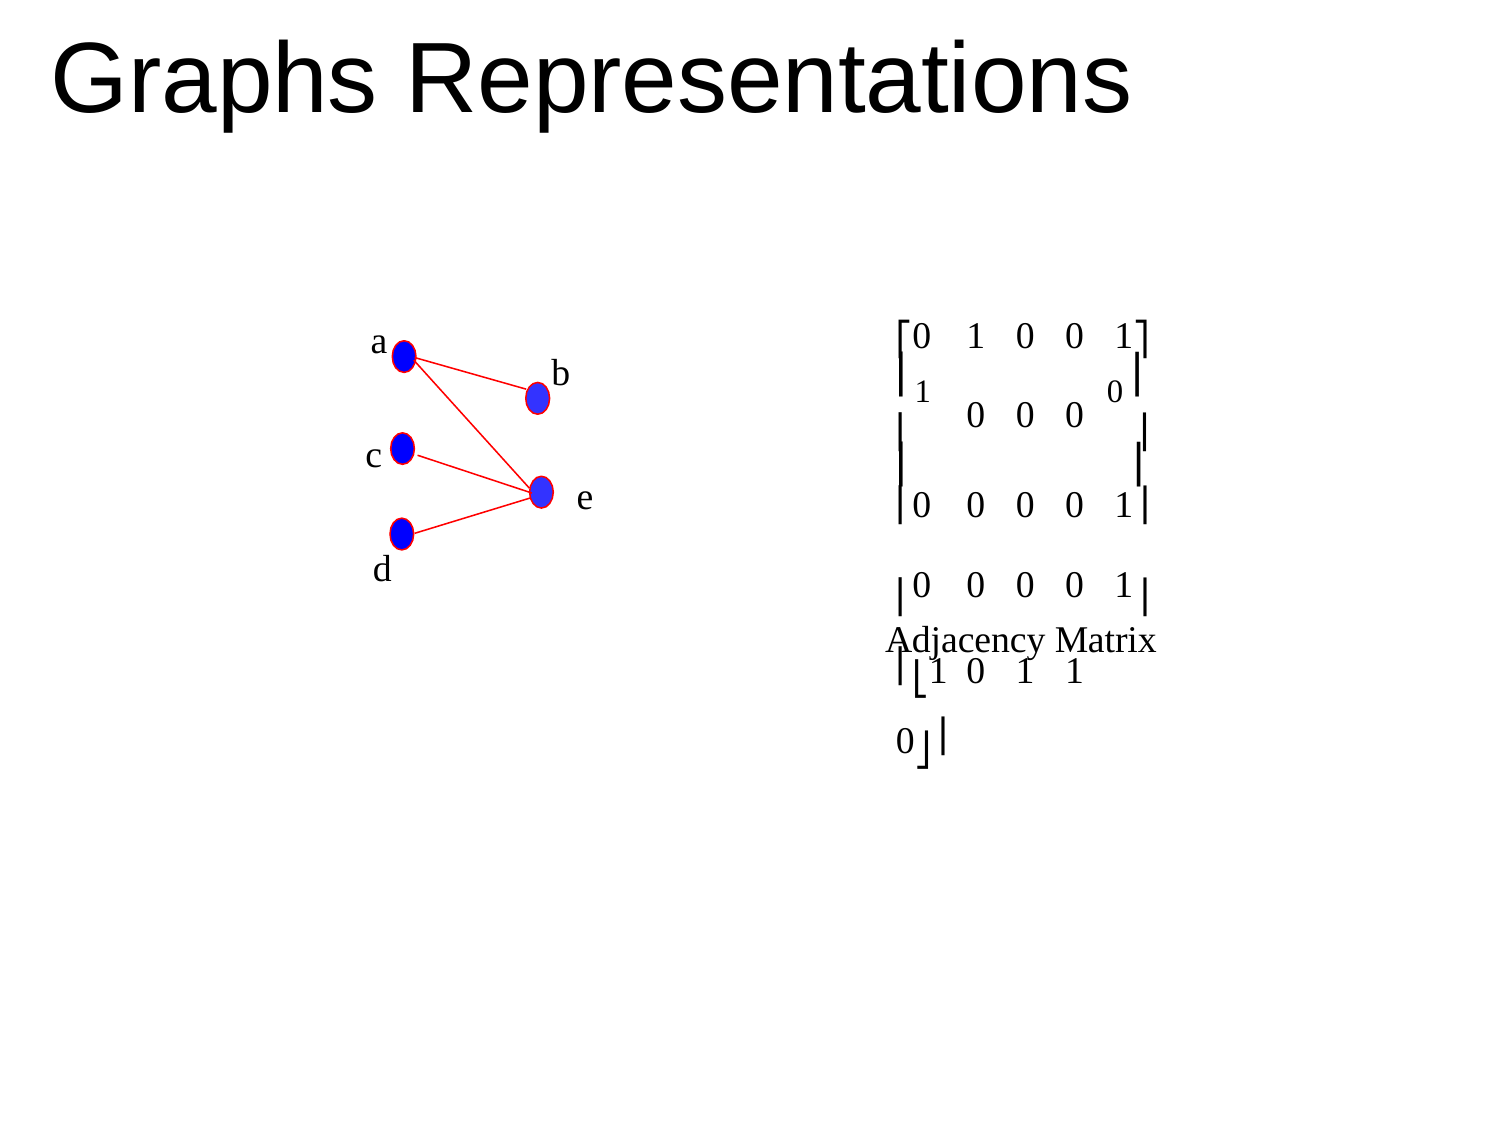

# Graphs Representations
⎡0	1	0	0	1⎤
⎢	0	0	0	⎥
⎢0	0	0	0	1⎥
⎢0	0	0	0	1⎥
⎢⎣1	0	1	1	0⎦⎥
a
0⎥
⎢1

b
c
⎥
⎢
e
d
Adjacency Matrix